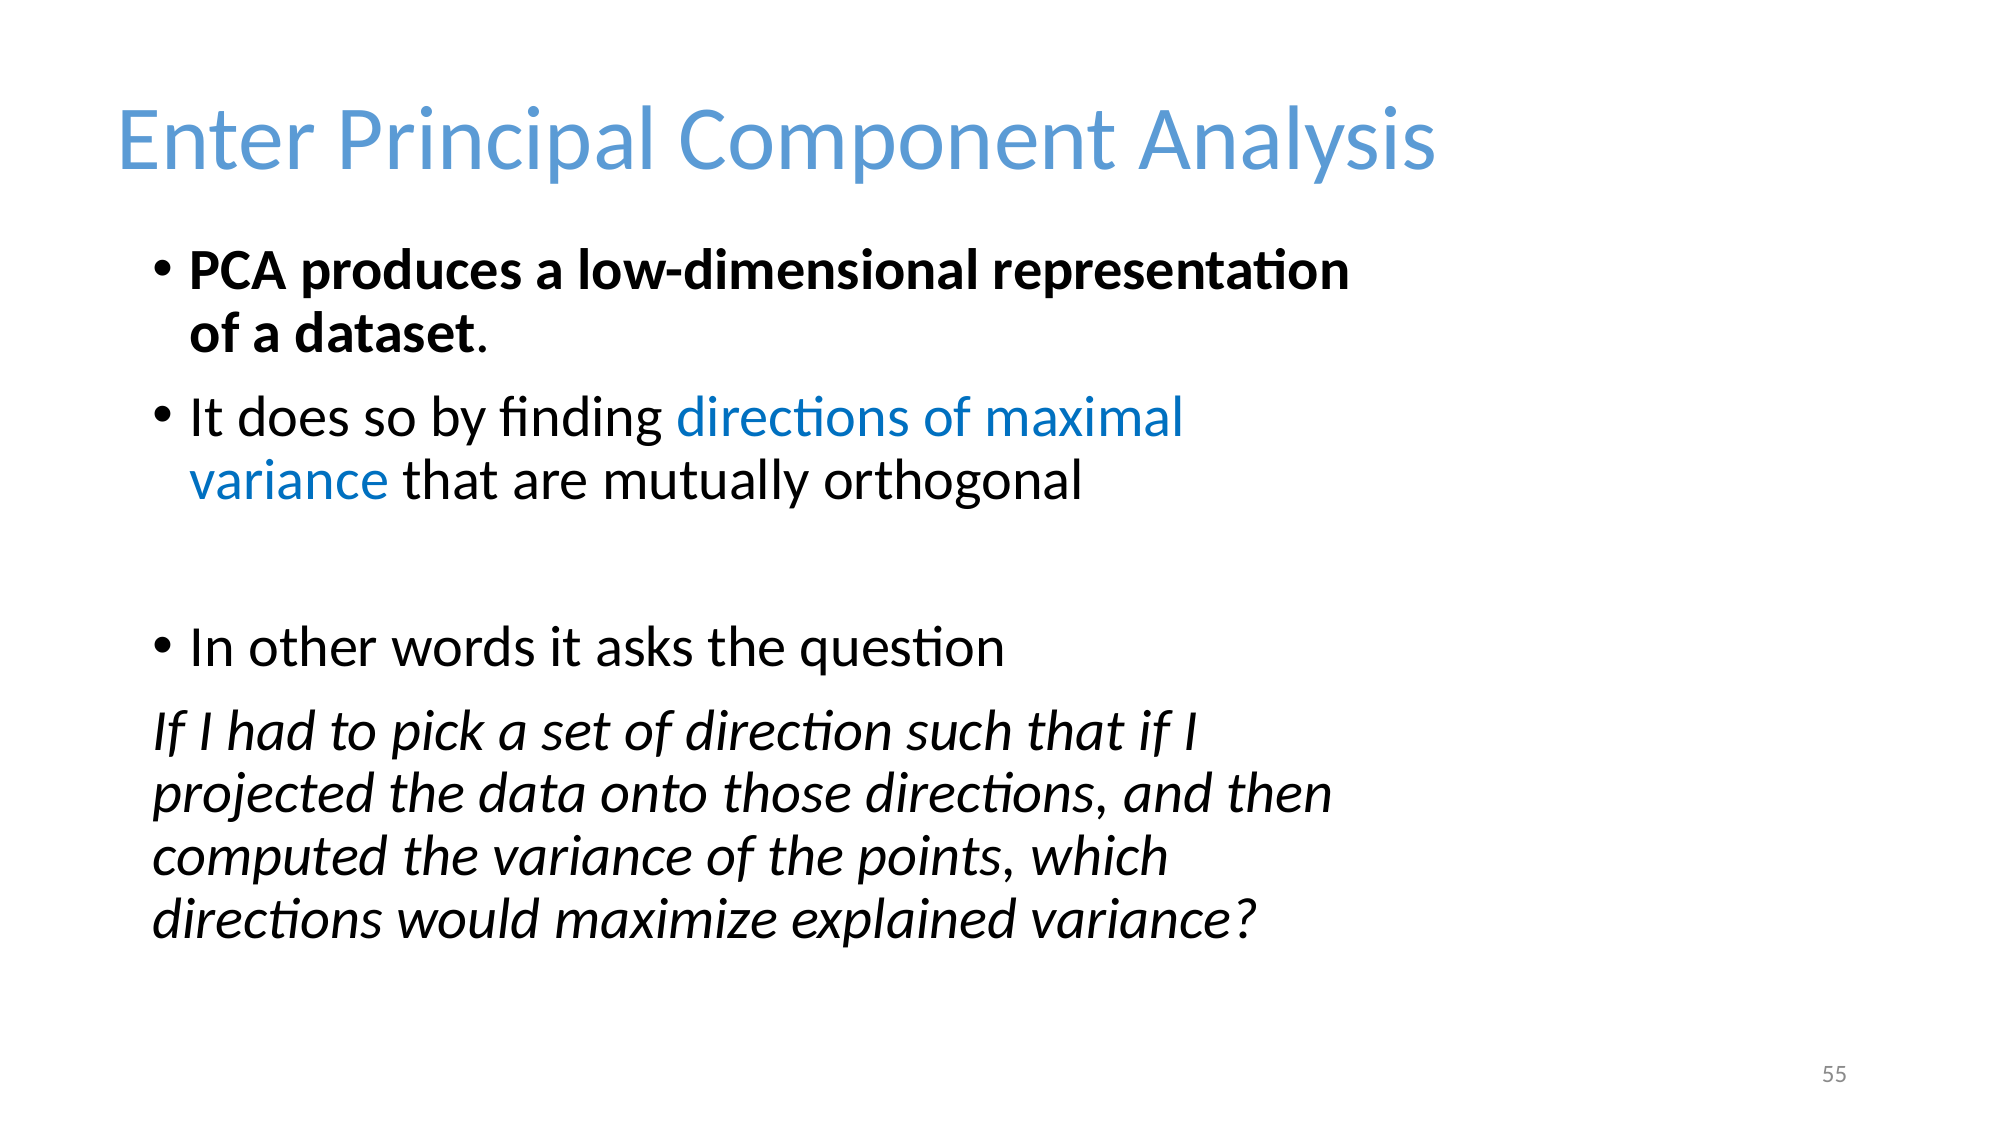

Enter Principal Component Analysis
PCA produces a low-dimensional representation of a dataset.
It does so by finding directions of maximal variance that are mutually orthogonal

In other words it asks the question
If I had to pick a set of direction such that if I projected the data onto those directions, and then computed the variance of the points, which directions would maximize explained variance?

55